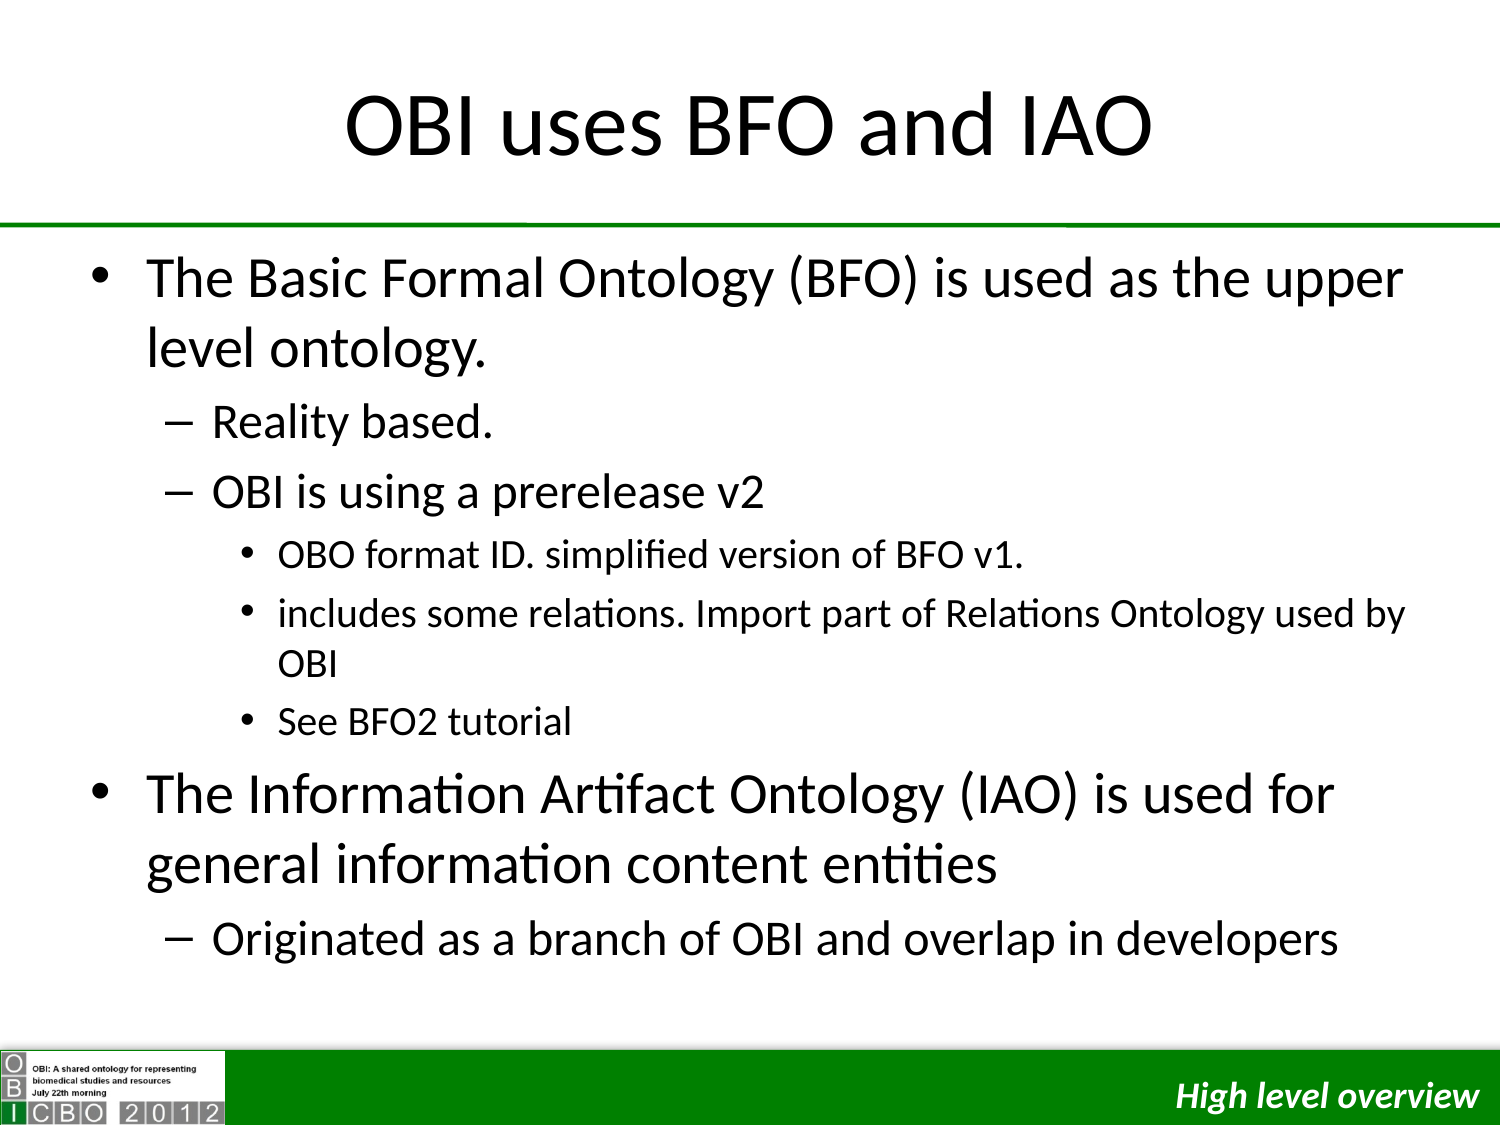

# OBI uses BFO and IAO
The Basic Formal Ontology (BFO) is used as the upper level ontology.
Reality based.
OBI is using a prerelease v2
OBO format ID. simplified version of BFO v1.
includes some relations. Import part of Relations Ontology used by OBI
See BFO2 tutorial
The Information Artifact Ontology (IAO) is used for general information content entities
Originated as a branch of OBI and overlap in developers
High level overview